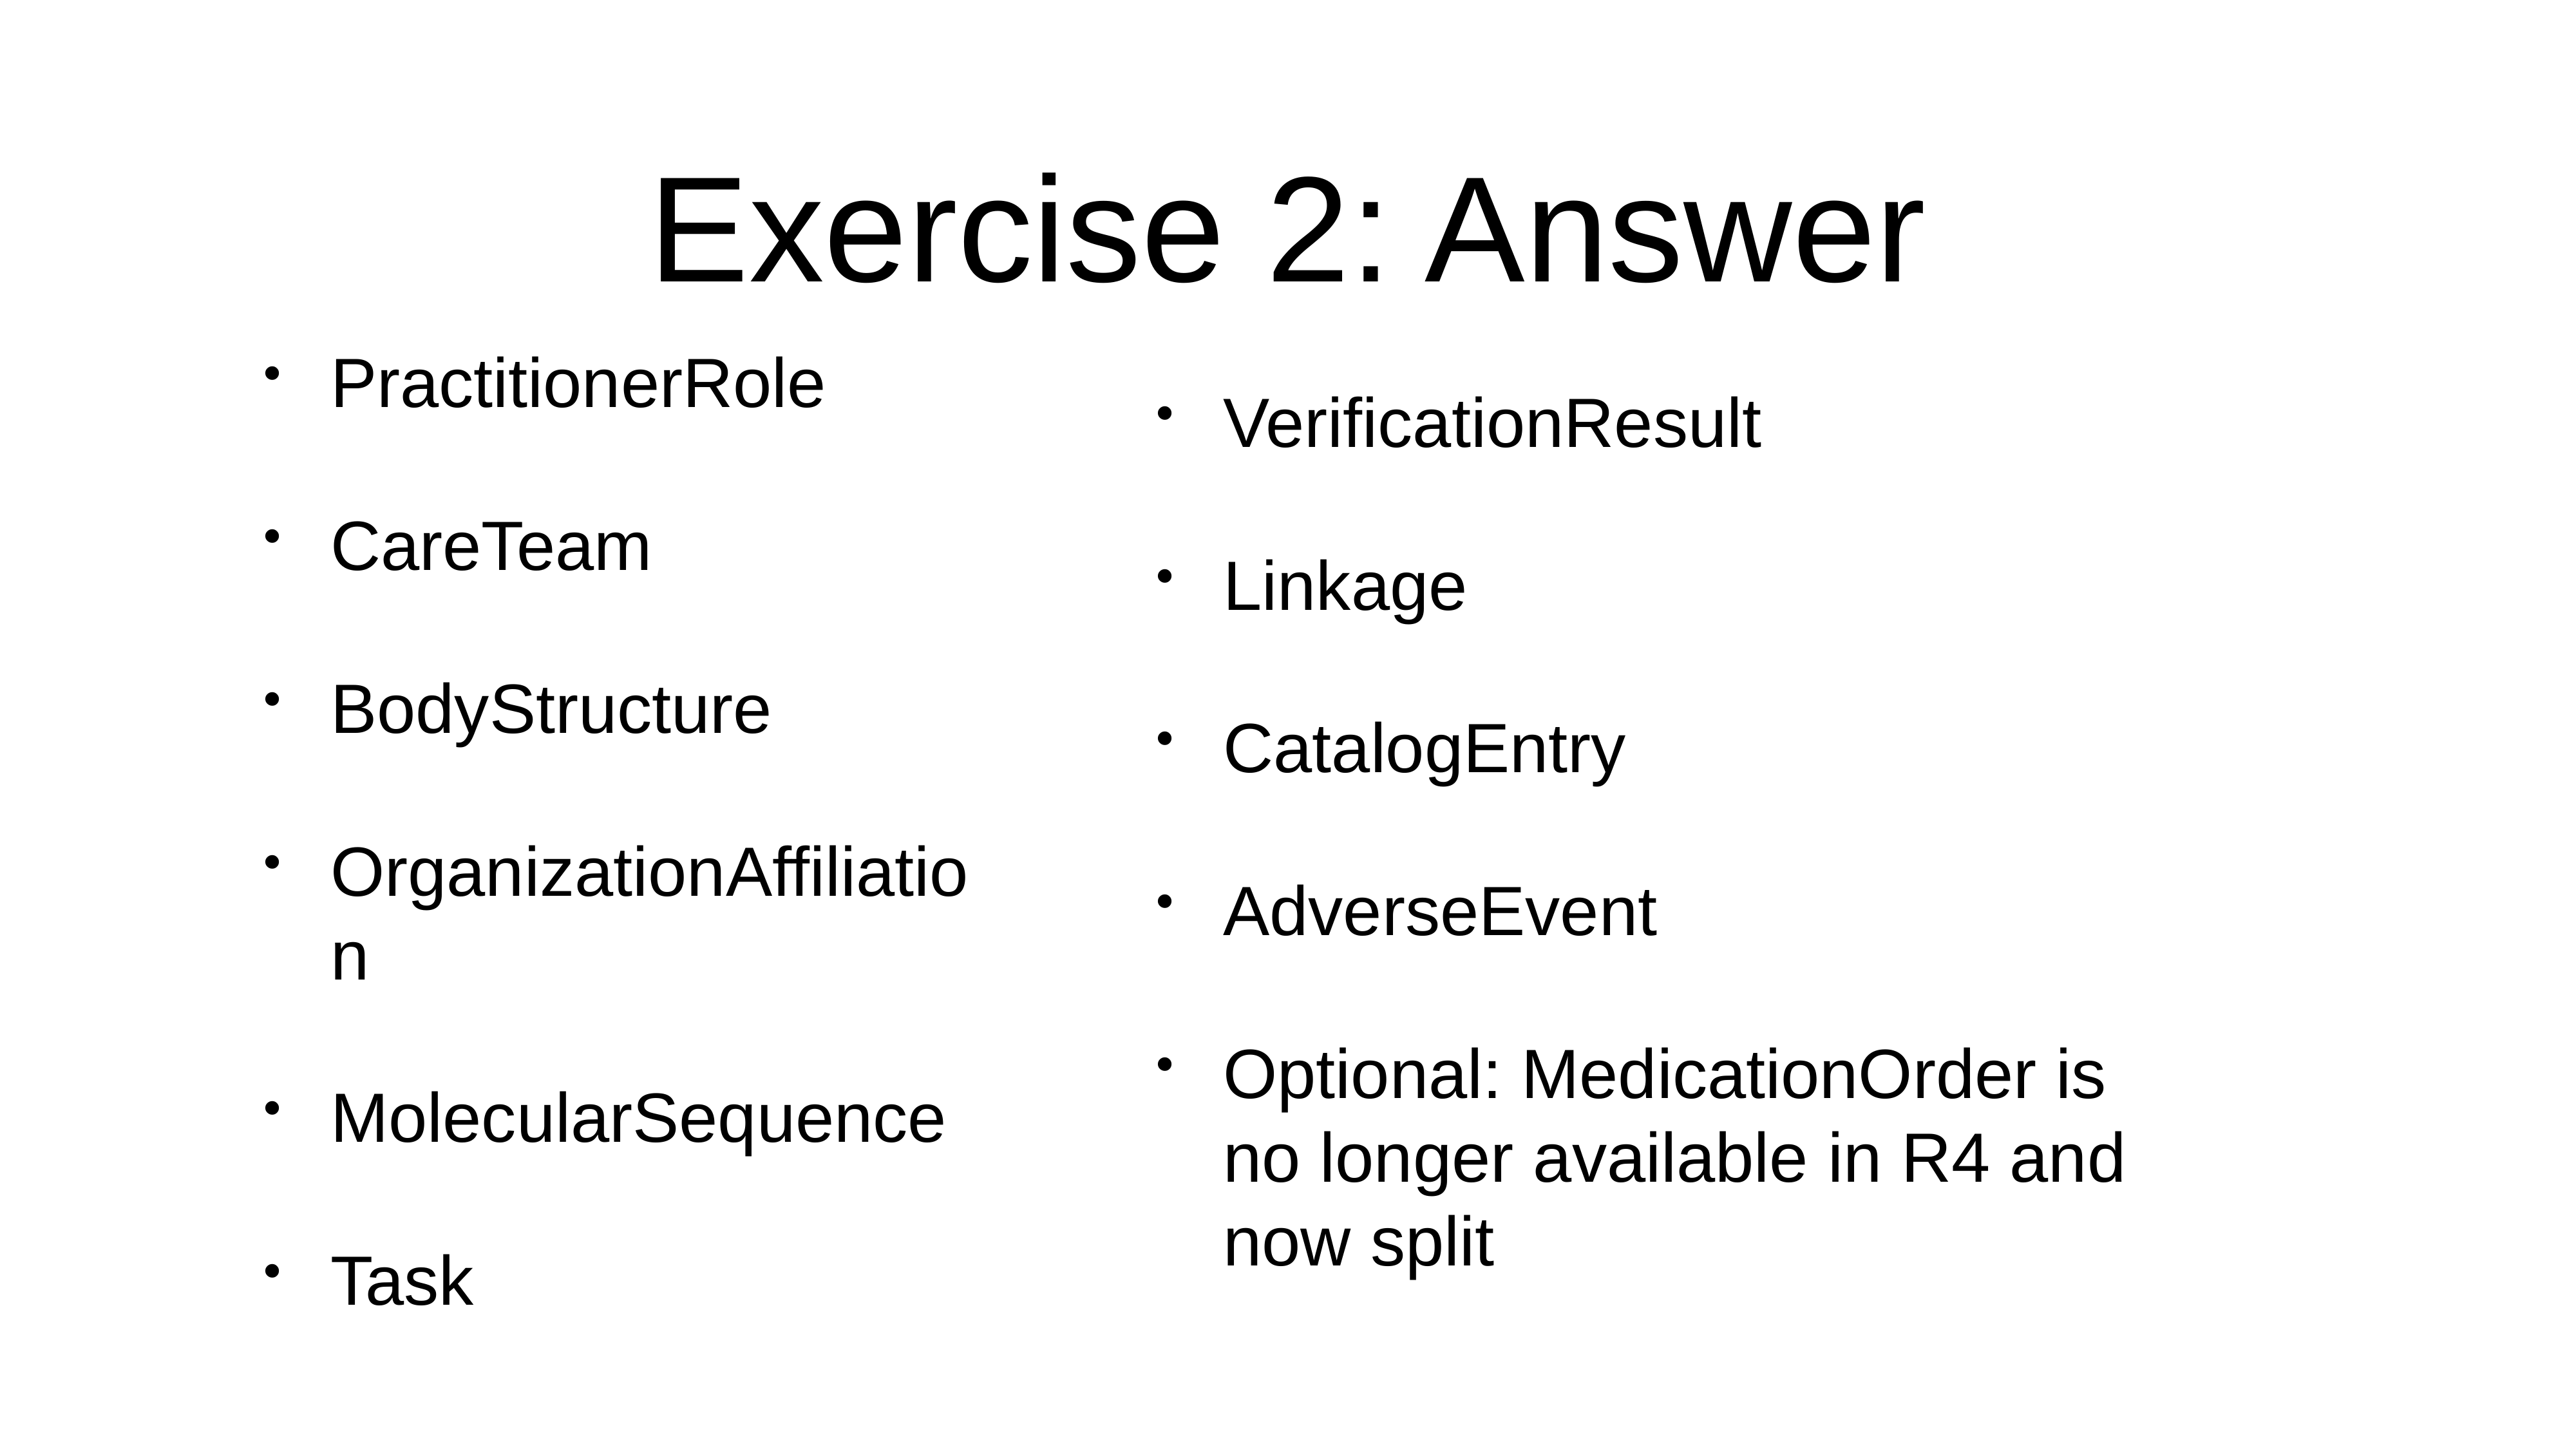

# Exercise 2: Answer
PractitionerRole
CareTeam
BodyStructure
OrganizationAffiliation
MolecularSequence
Task
VerificationResult
Linkage
CatalogEntry
AdverseEvent
Optional: MedicationOrder is no longer available in R4 and now split